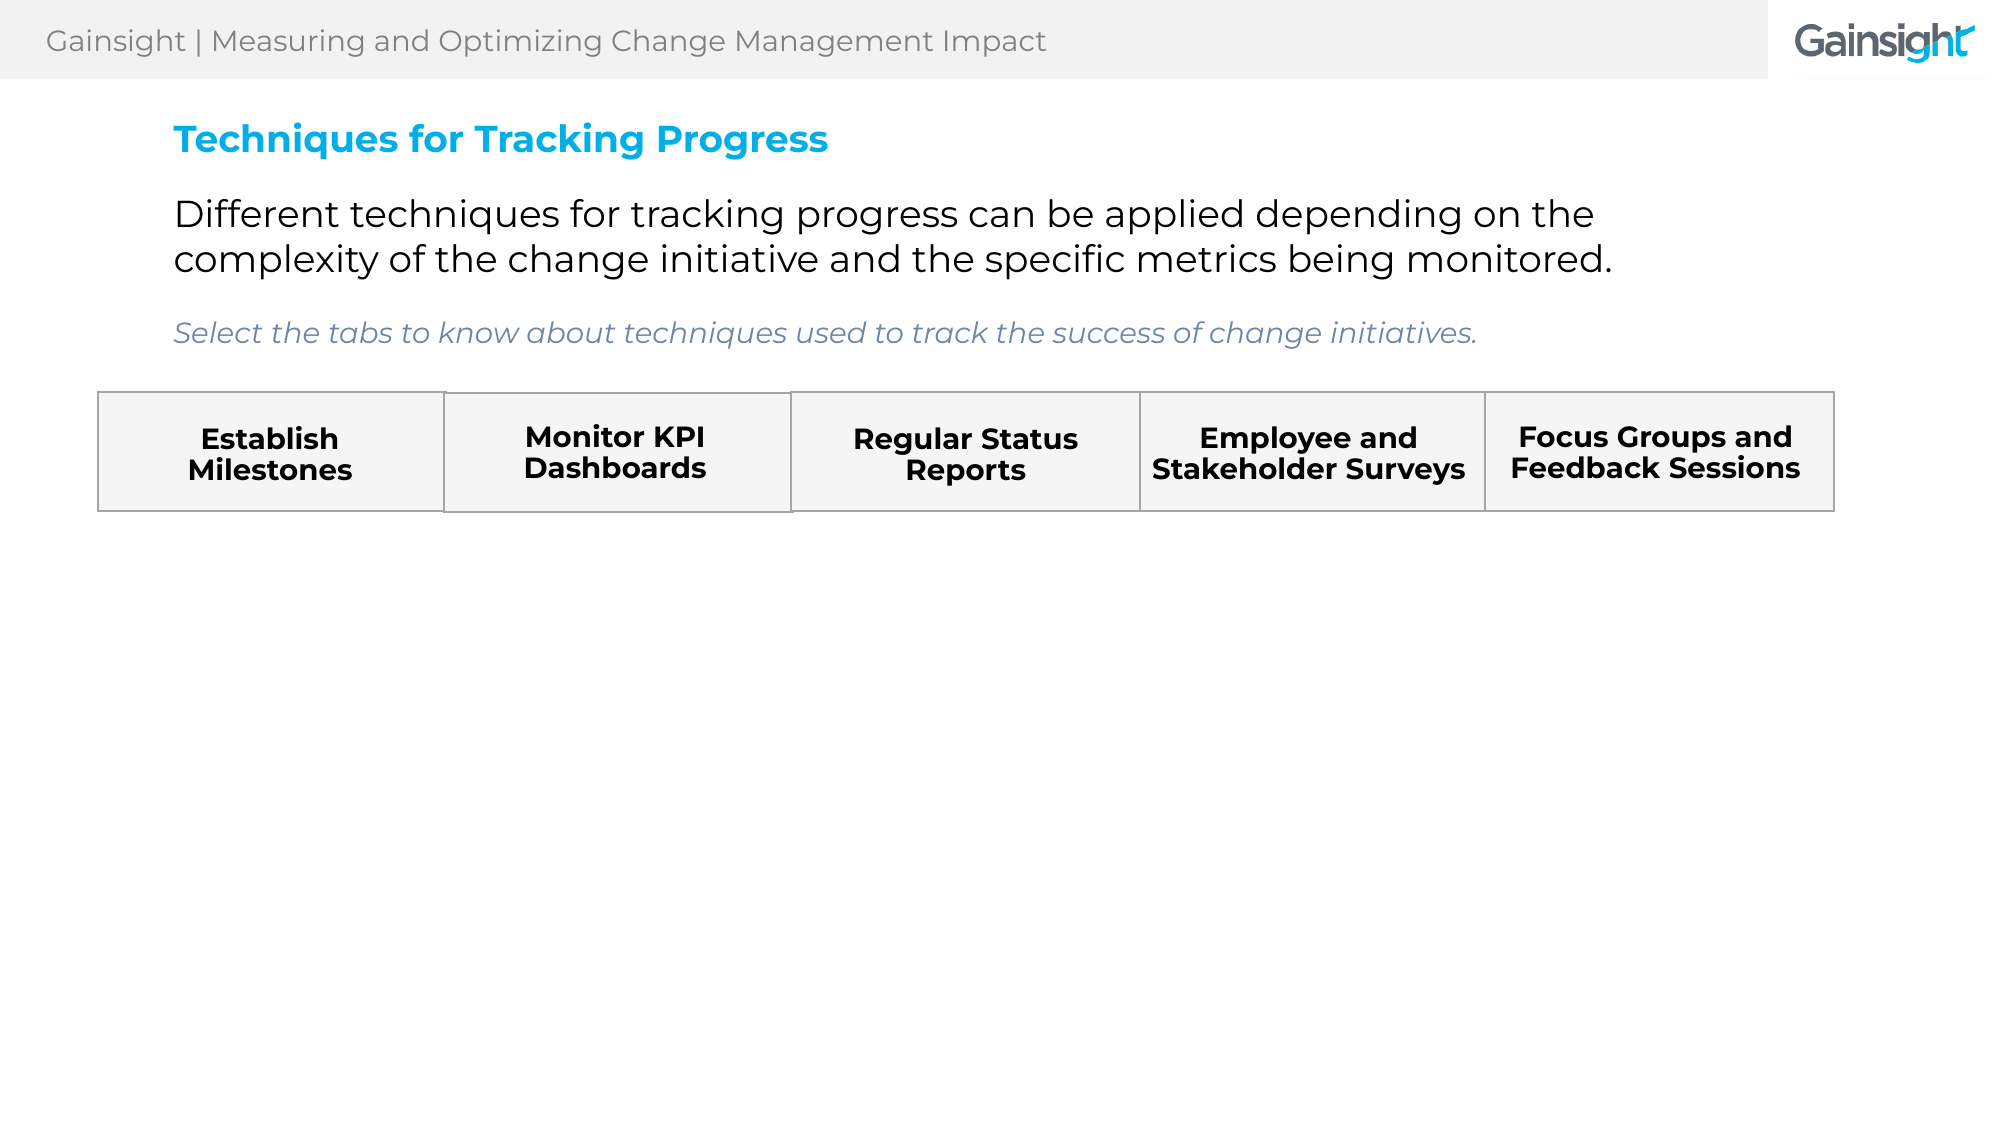

Techniques for Tracking Progress
Different techniques for tracking progress can be applied depending on the complexity of the change initiative and the specific metrics being monitored.
Select the tabs to know about techniques used to track the success of change initiatives.

Focus Groups and Feedback Sessions
Monitor KPI Dashboards
Employee and Stakeholder Surveys
Establish Milestones
Regular Status Reports